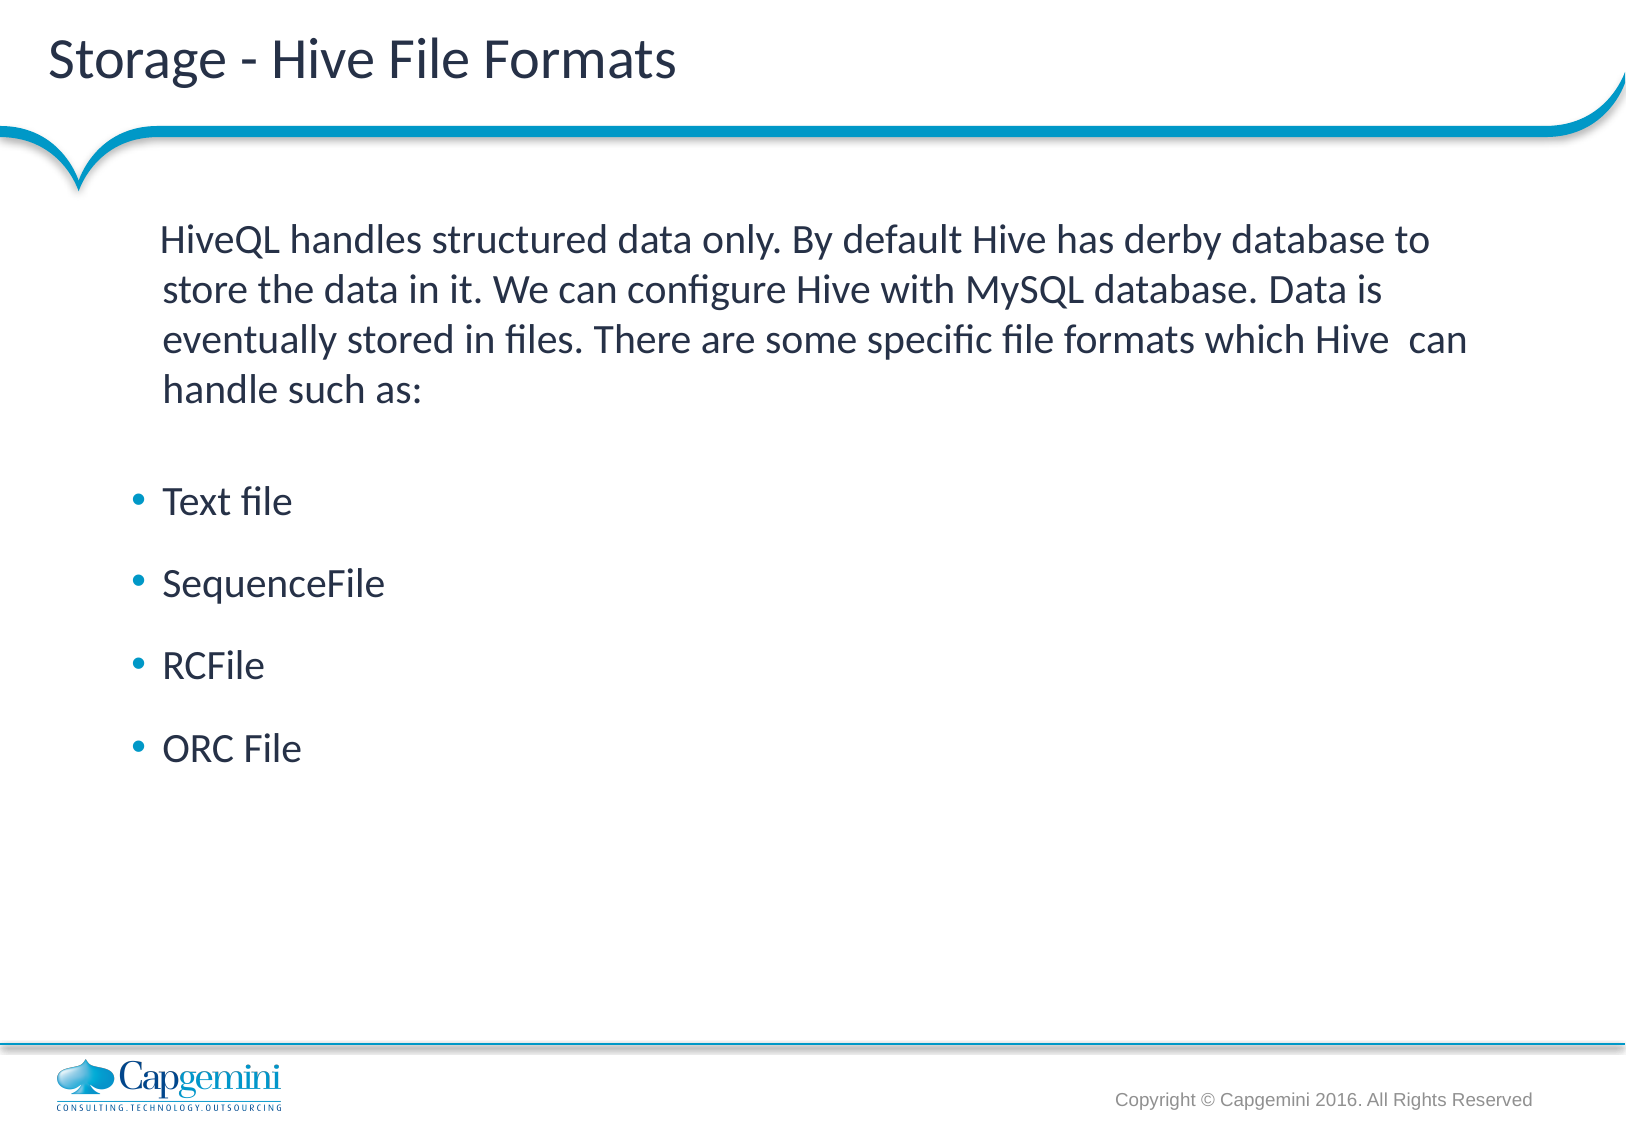

# Storage - Hive File Formats
   HiveQL handles structured data only. By default Hive has derby database to store the data in it. We can configure Hive with MySQL database. Data is eventually stored in files. There are some specific file formats which Hive  can handle such as:
Text ﬁle
SequenceFile
RCFile
ORC File